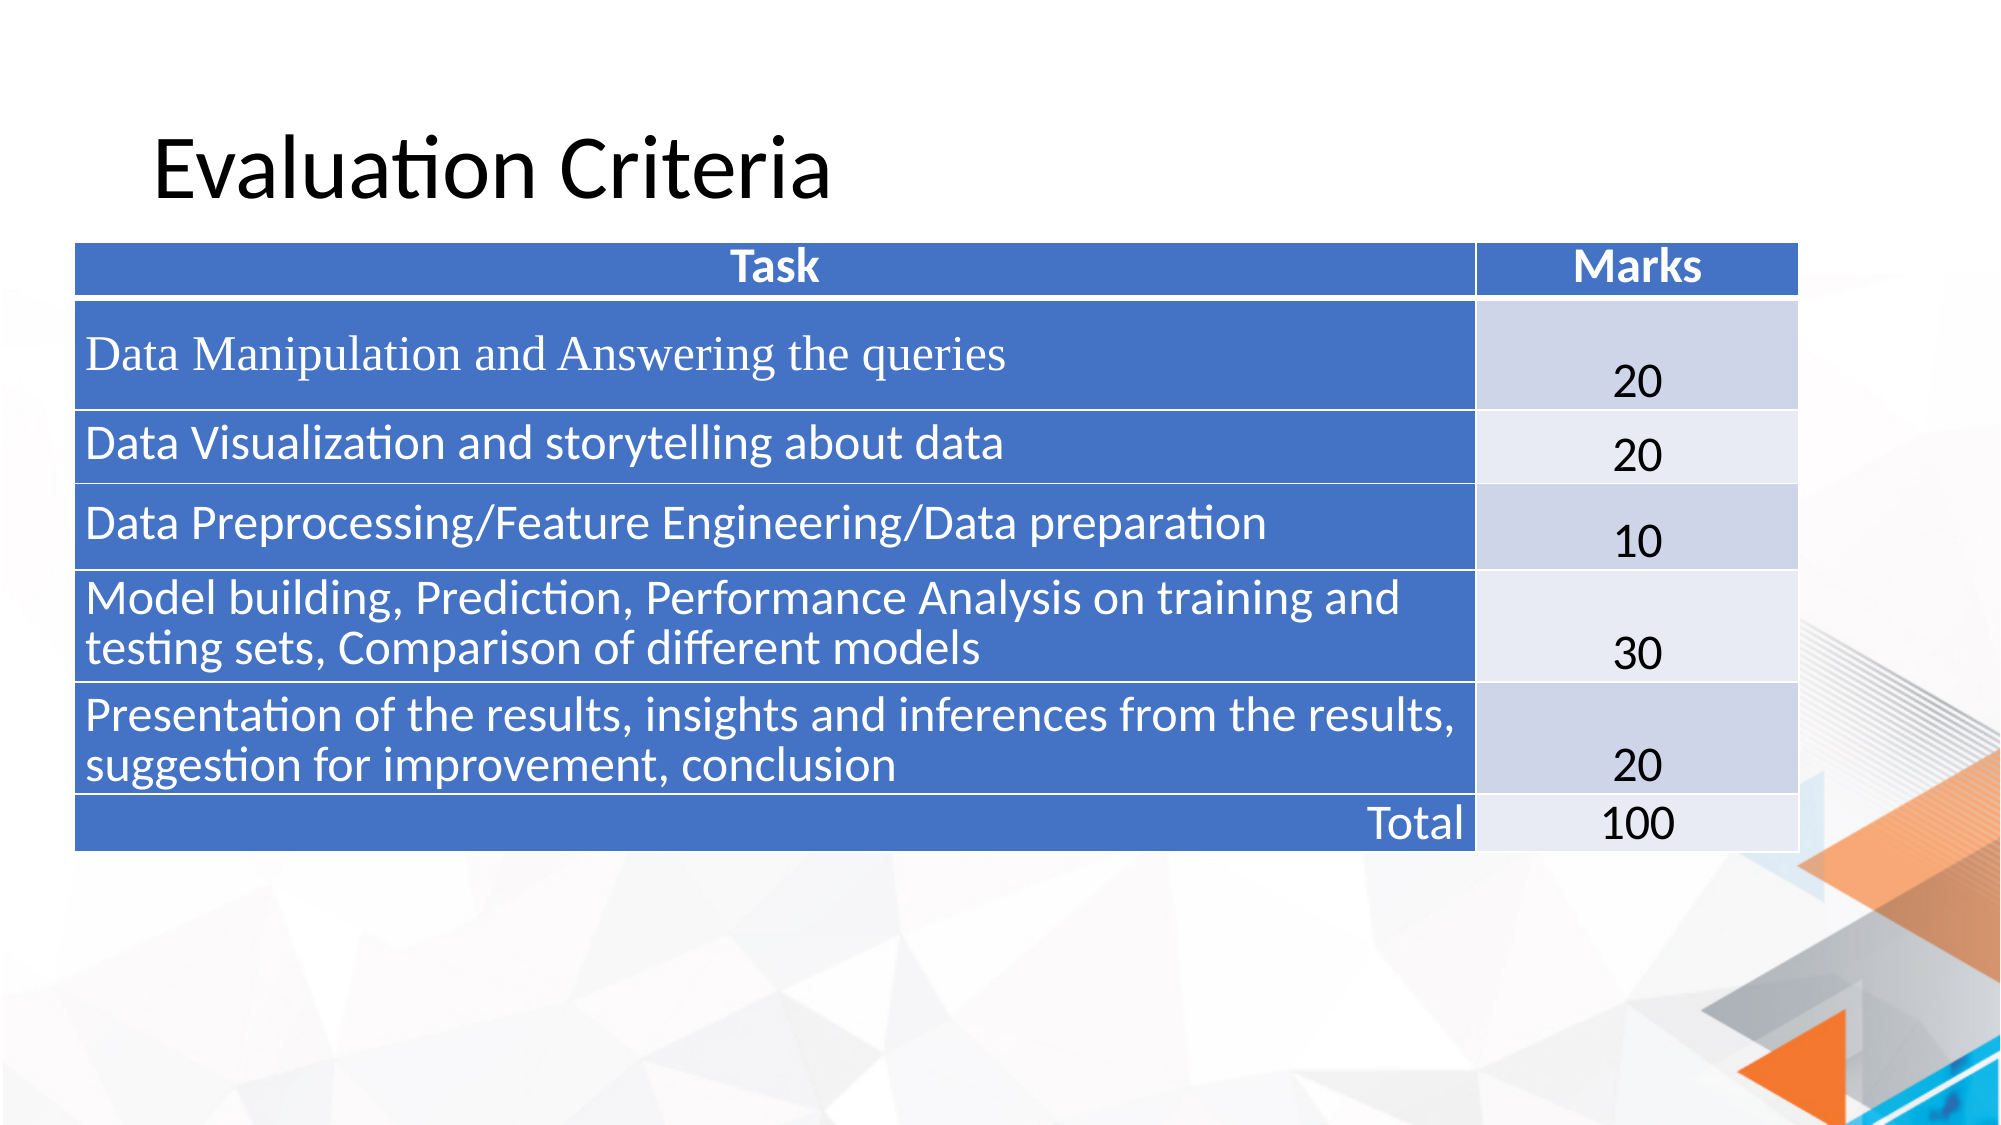

# Evaluation Criteria
| Task | Marks |
| --- | --- |
| Data Manipulation and Answering the queries | 20 |
| Data Visualization and storytelling about data | 20 |
| Data Preprocessing/Feature Engineering/Data preparation | 10 |
| Model building, Prediction, Performance Analysis on training and testing sets, Comparison of different models | 30 |
| Presentation of the results, insights and inferences from the results, suggestion for improvement, conclusion | 20 |
| Total | 100 |